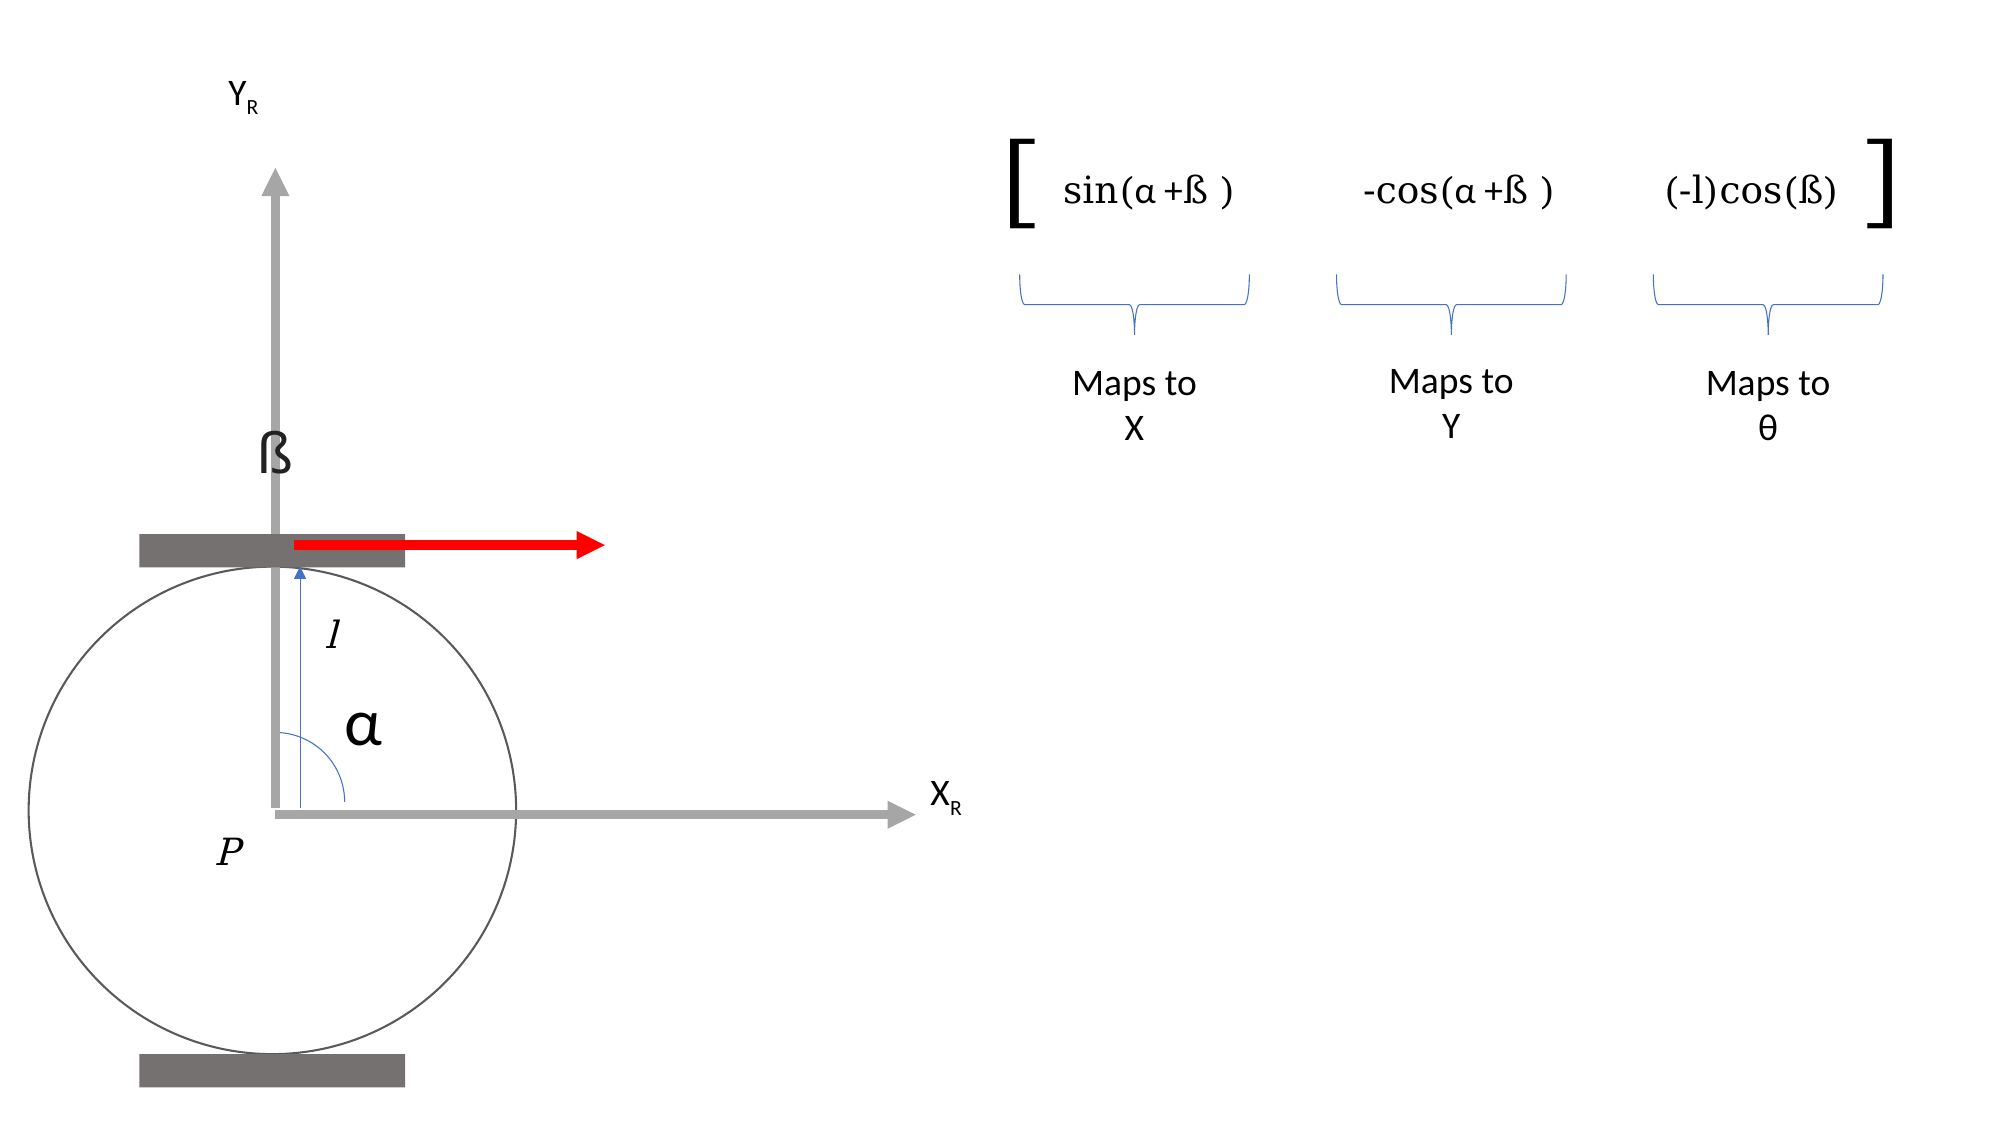

YR
ß

l
α

XR
P

[
]
sin(α +ß )	-cos(α +ß )	(-l)cos(ß)

Maps to
Y
Maps to
θ

Maps to
X